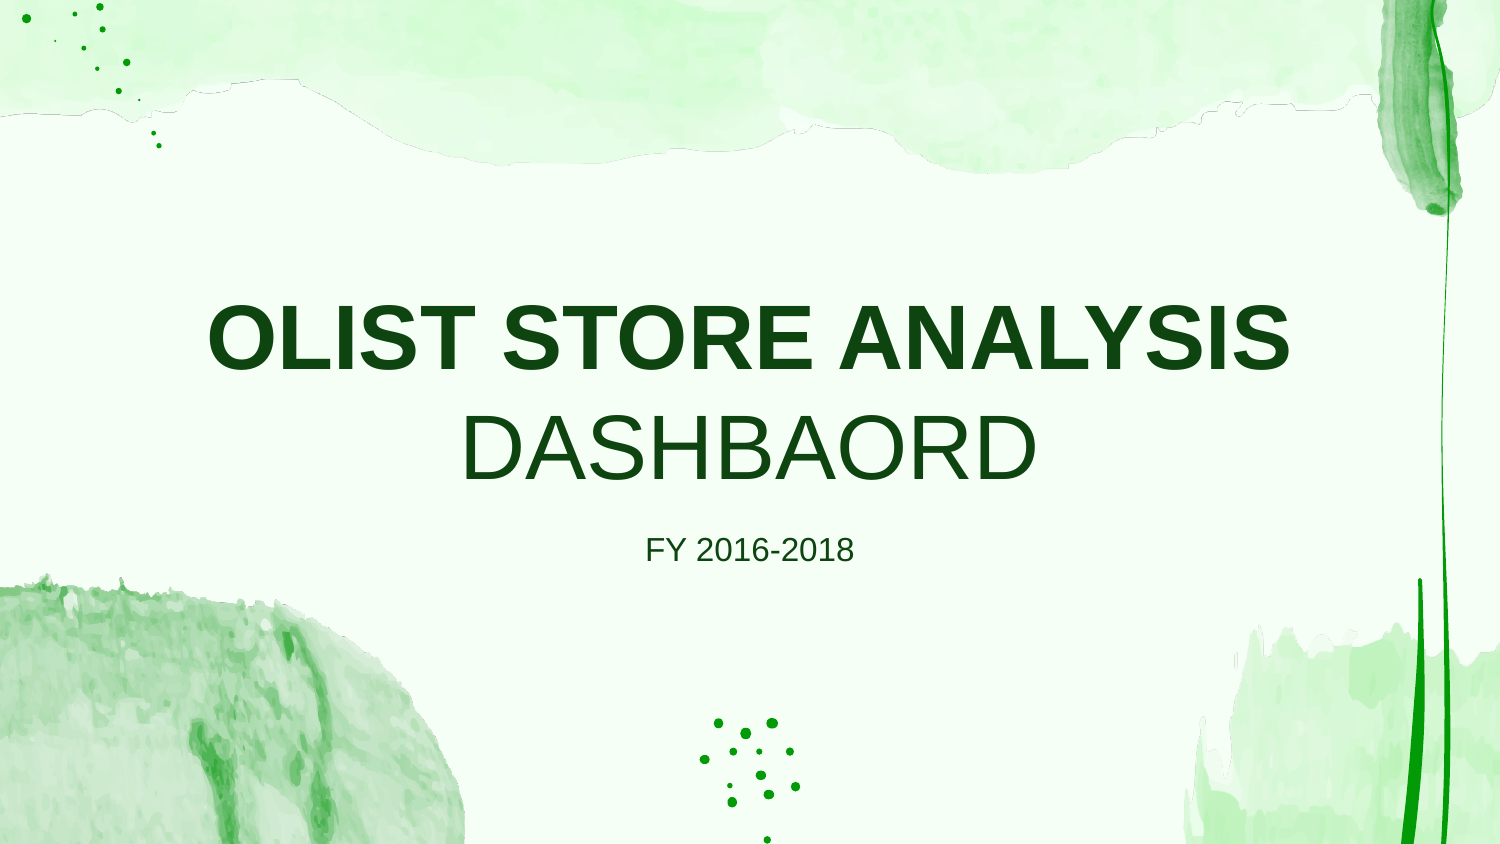

# OLIST STORE ANALYSIS DASHBAORD
FY 2016-2018